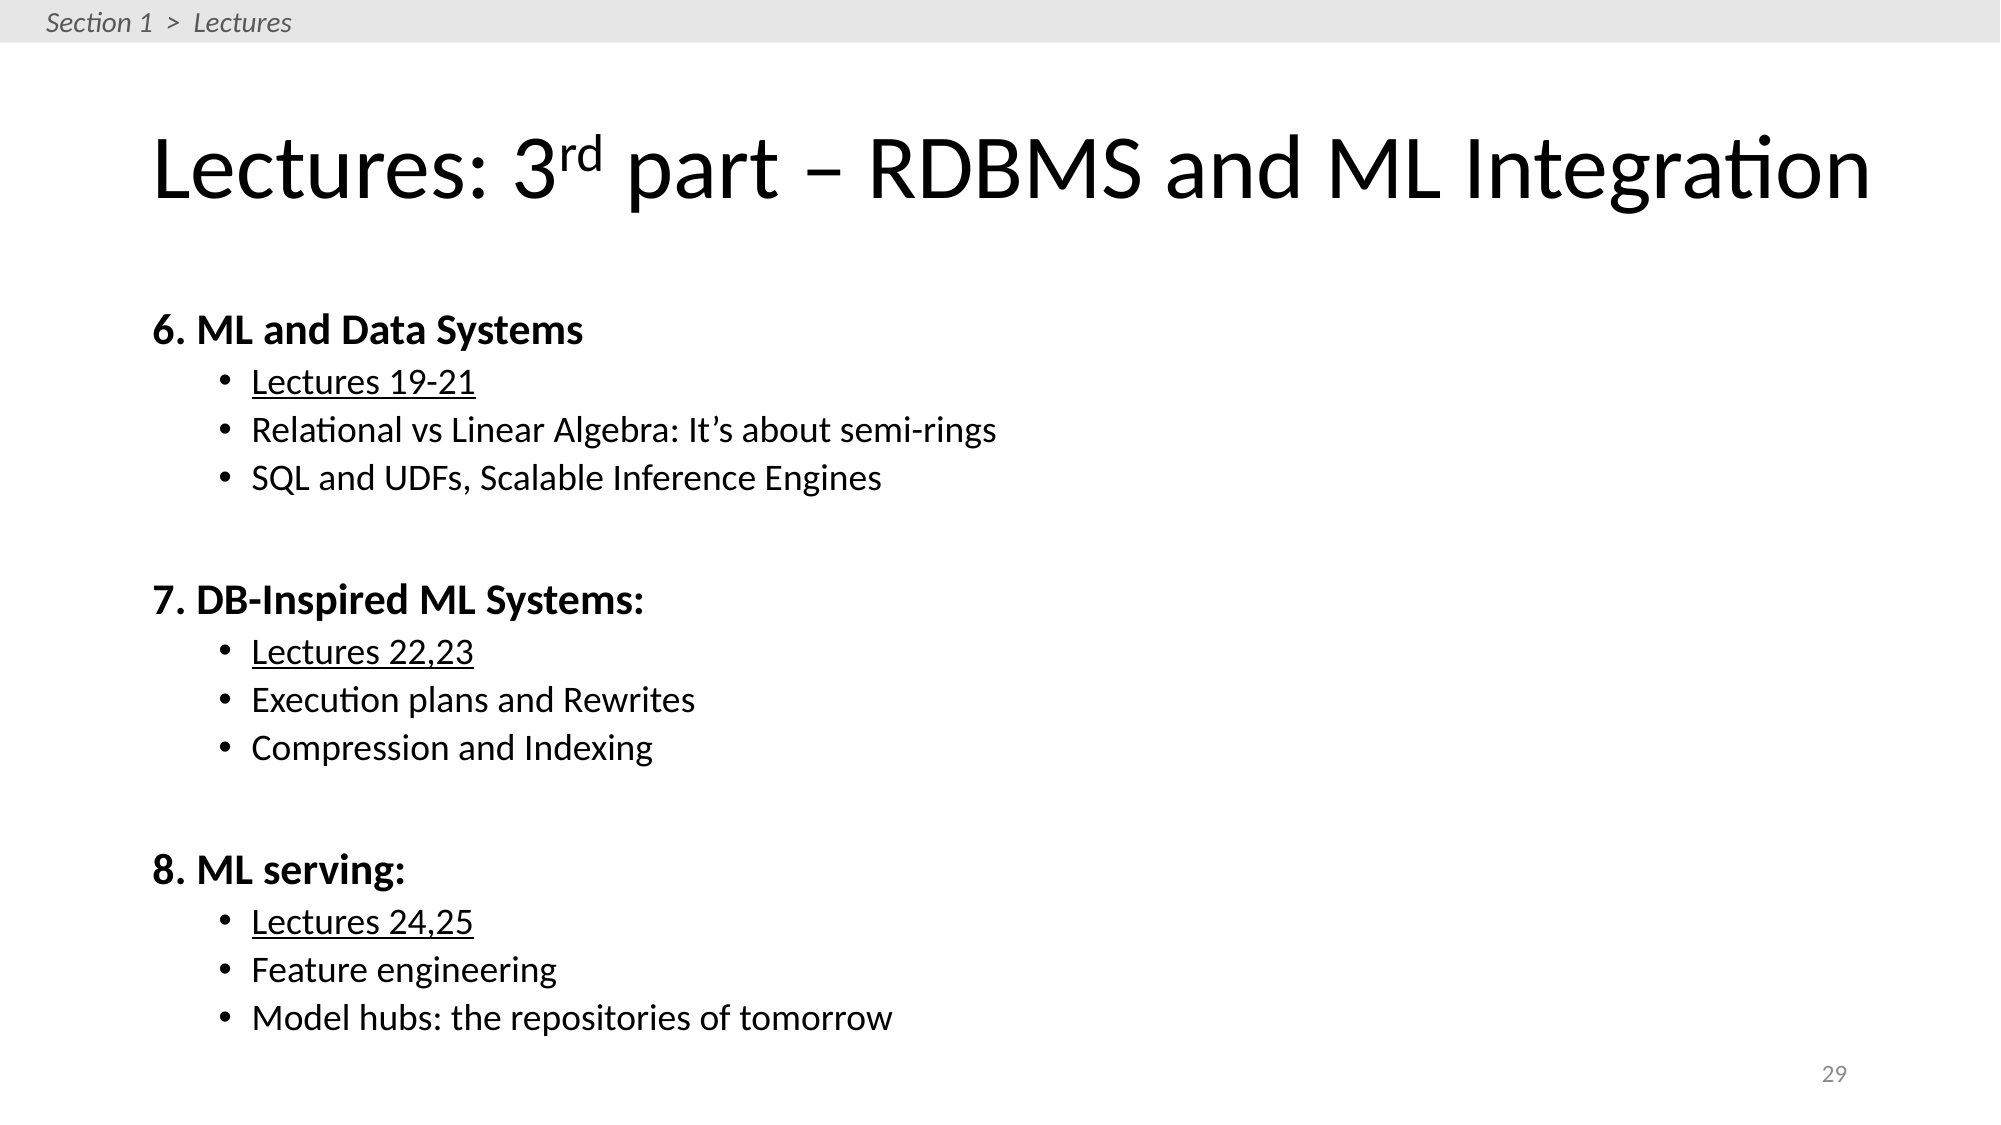

Section 1  >  Lectures
# Lectures: 3rd part – RDBMS and ML Integration
6. ML and Data Systems
Lectures 19-21
Relational vs Linear Algebra: It’s about semi-rings
SQL and UDFs, Scalable Inference Engines

7. DB-Inspired ML Systems:
Lectures 22,23
Execution plans and Rewrites
Compression and Indexing

8. ML serving:
Lectures 24,25
Feature engineering
Model hubs: the repositories of tomorrow

29